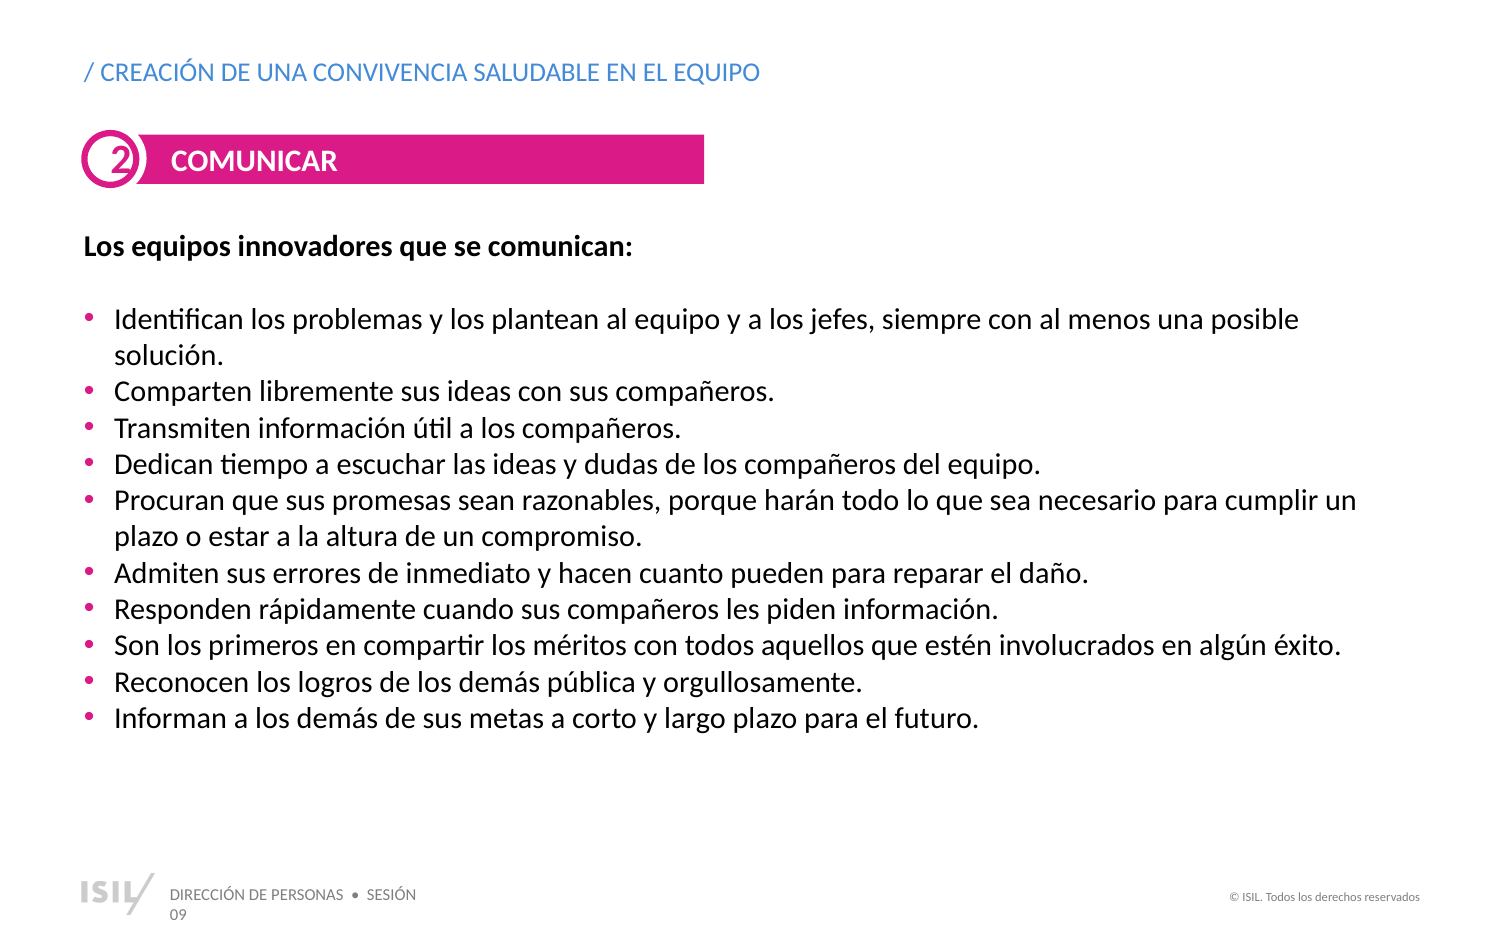

/ CREACIÓN DE UNA CONVIVENCIA SALUDABLE EN EL EQUIPO
2

COMUNICAR
Los equipos innovadores que se comunican:

Identifican los problemas y los plantean al equipo y a los jefes, siempre con al menos una posible solución.
Comparten libremente sus ideas con sus compañeros.
Transmiten información útil a los compañeros.
Dedican tiempo a escuchar las ideas y dudas de los compañeros del equipo.
Procuran que sus promesas sean razonables, porque harán todo lo que sea necesario para cumplir un plazo o estar a la altura de un compromiso.
Admiten sus errores de inmediato y hacen cuanto pueden para reparar el daño.
Responden rápidamente cuando sus compañeros les piden información.
Son los primeros en compartir los méritos con todos aquellos que estén involucrados en algún éxito.
Reconocen los logros de los demás pública y orgullosamente.
Informan a los demás de sus metas a corto y largo plazo para el futuro.